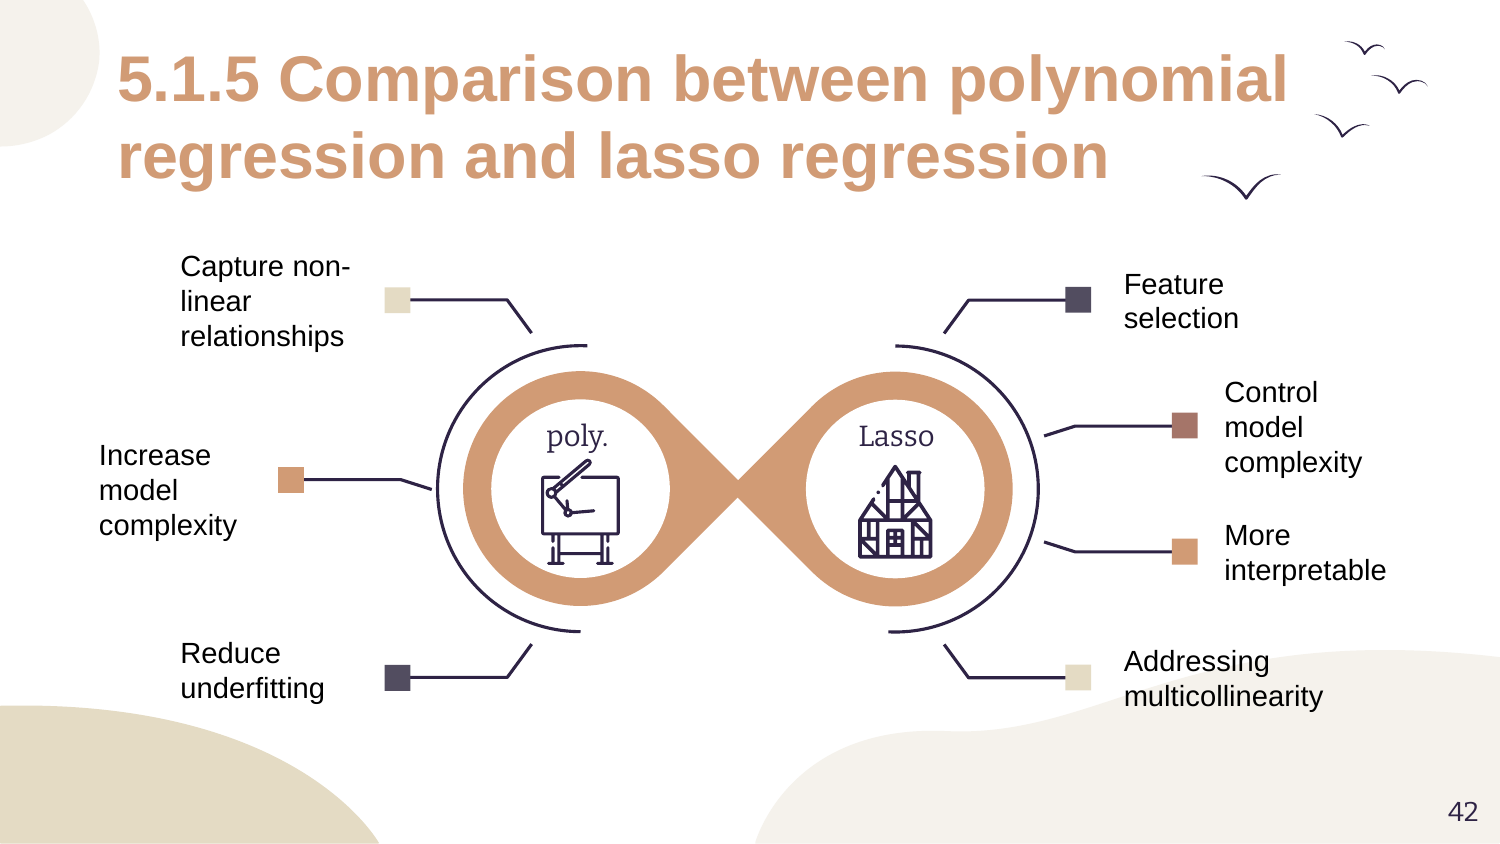

# 5.1.5 Comparison between polynomial regression and lasso regression
Feature selection
Capture non-linear relationships

Control model complexity
poly.
Lasso

Increase model complexity

More interpretable

Reduce underfitting
Addressing multicollinearity

42